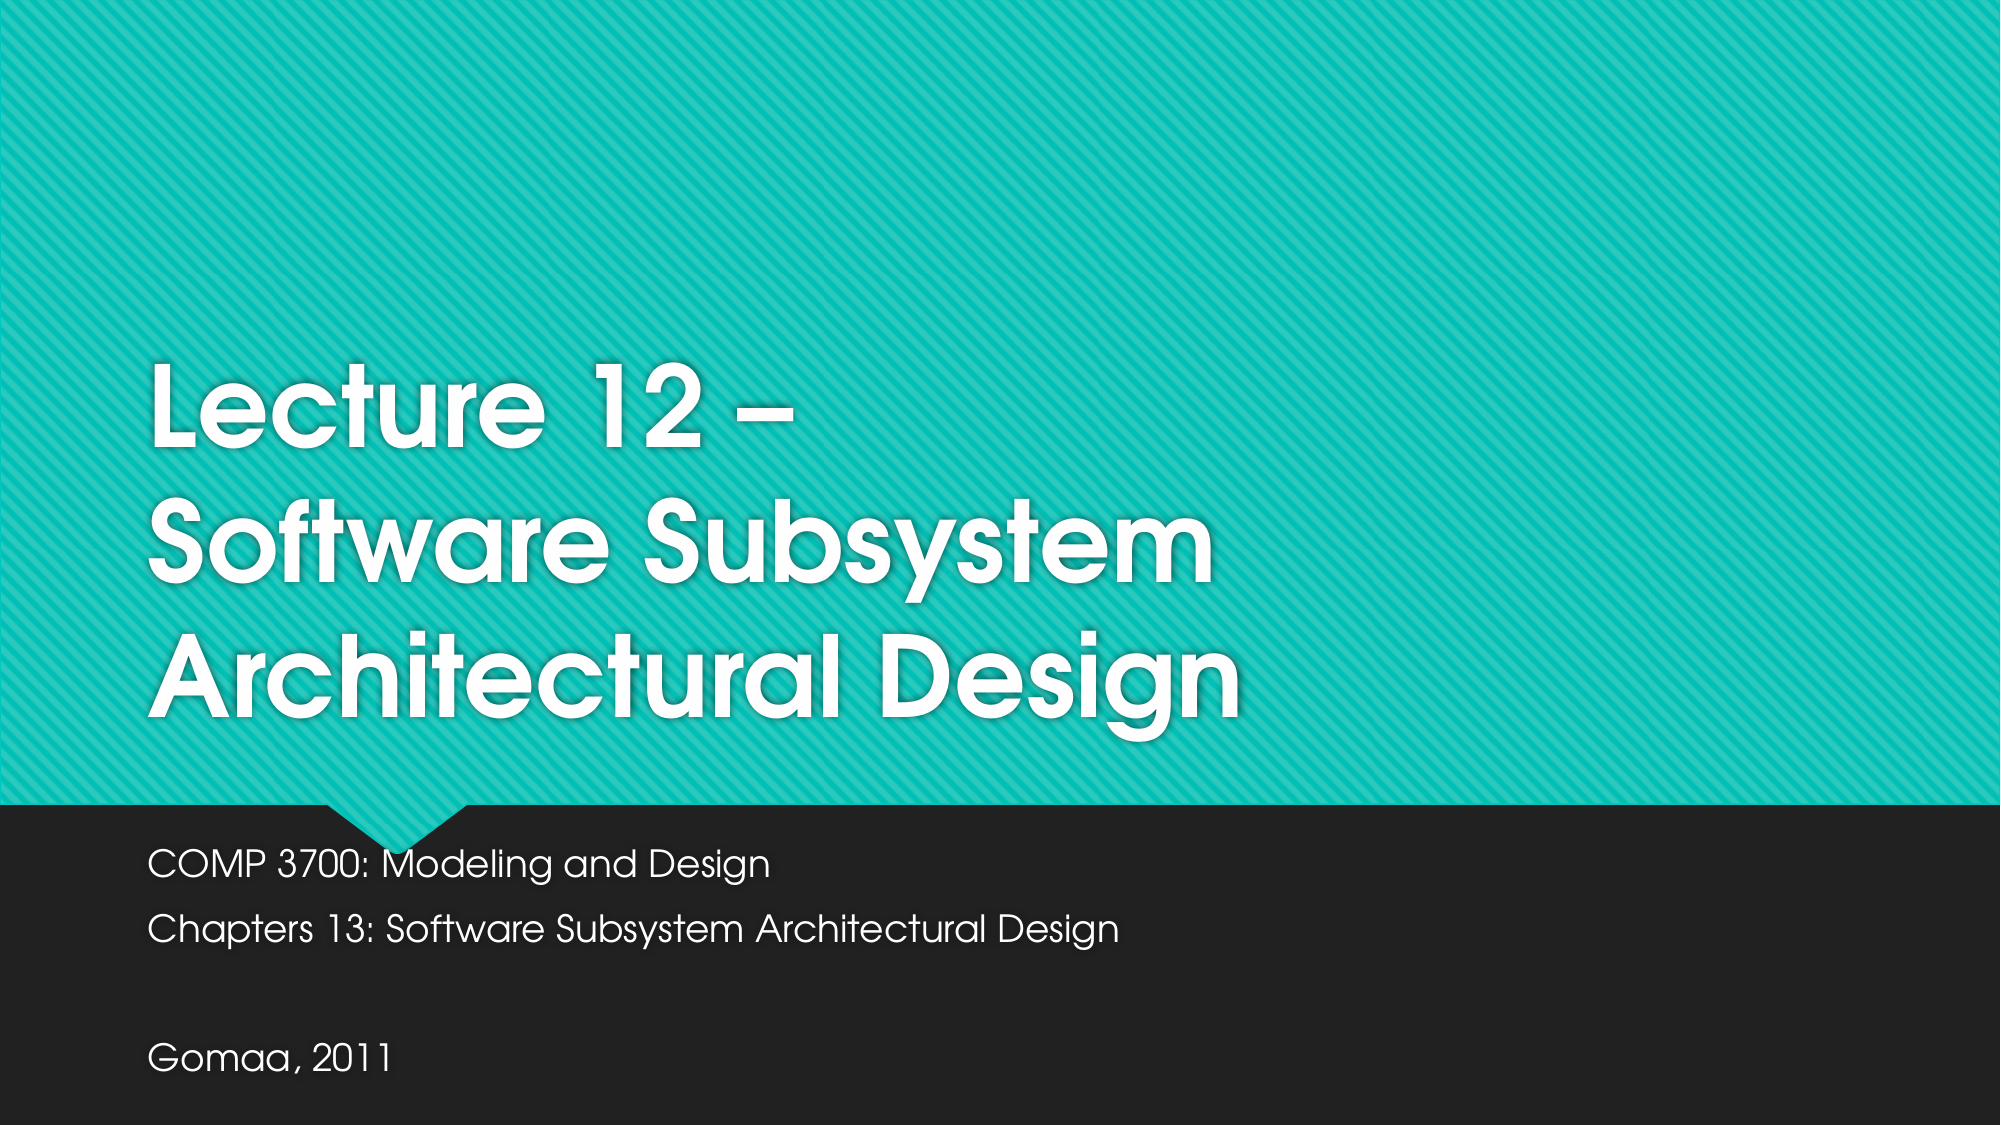

# Lecture 12 – Software Subsystem Architectural Design
COMP 3700: Modeling and Design
Chapters 13: Software Subsystem Architectural Design
Gomaa, 2011